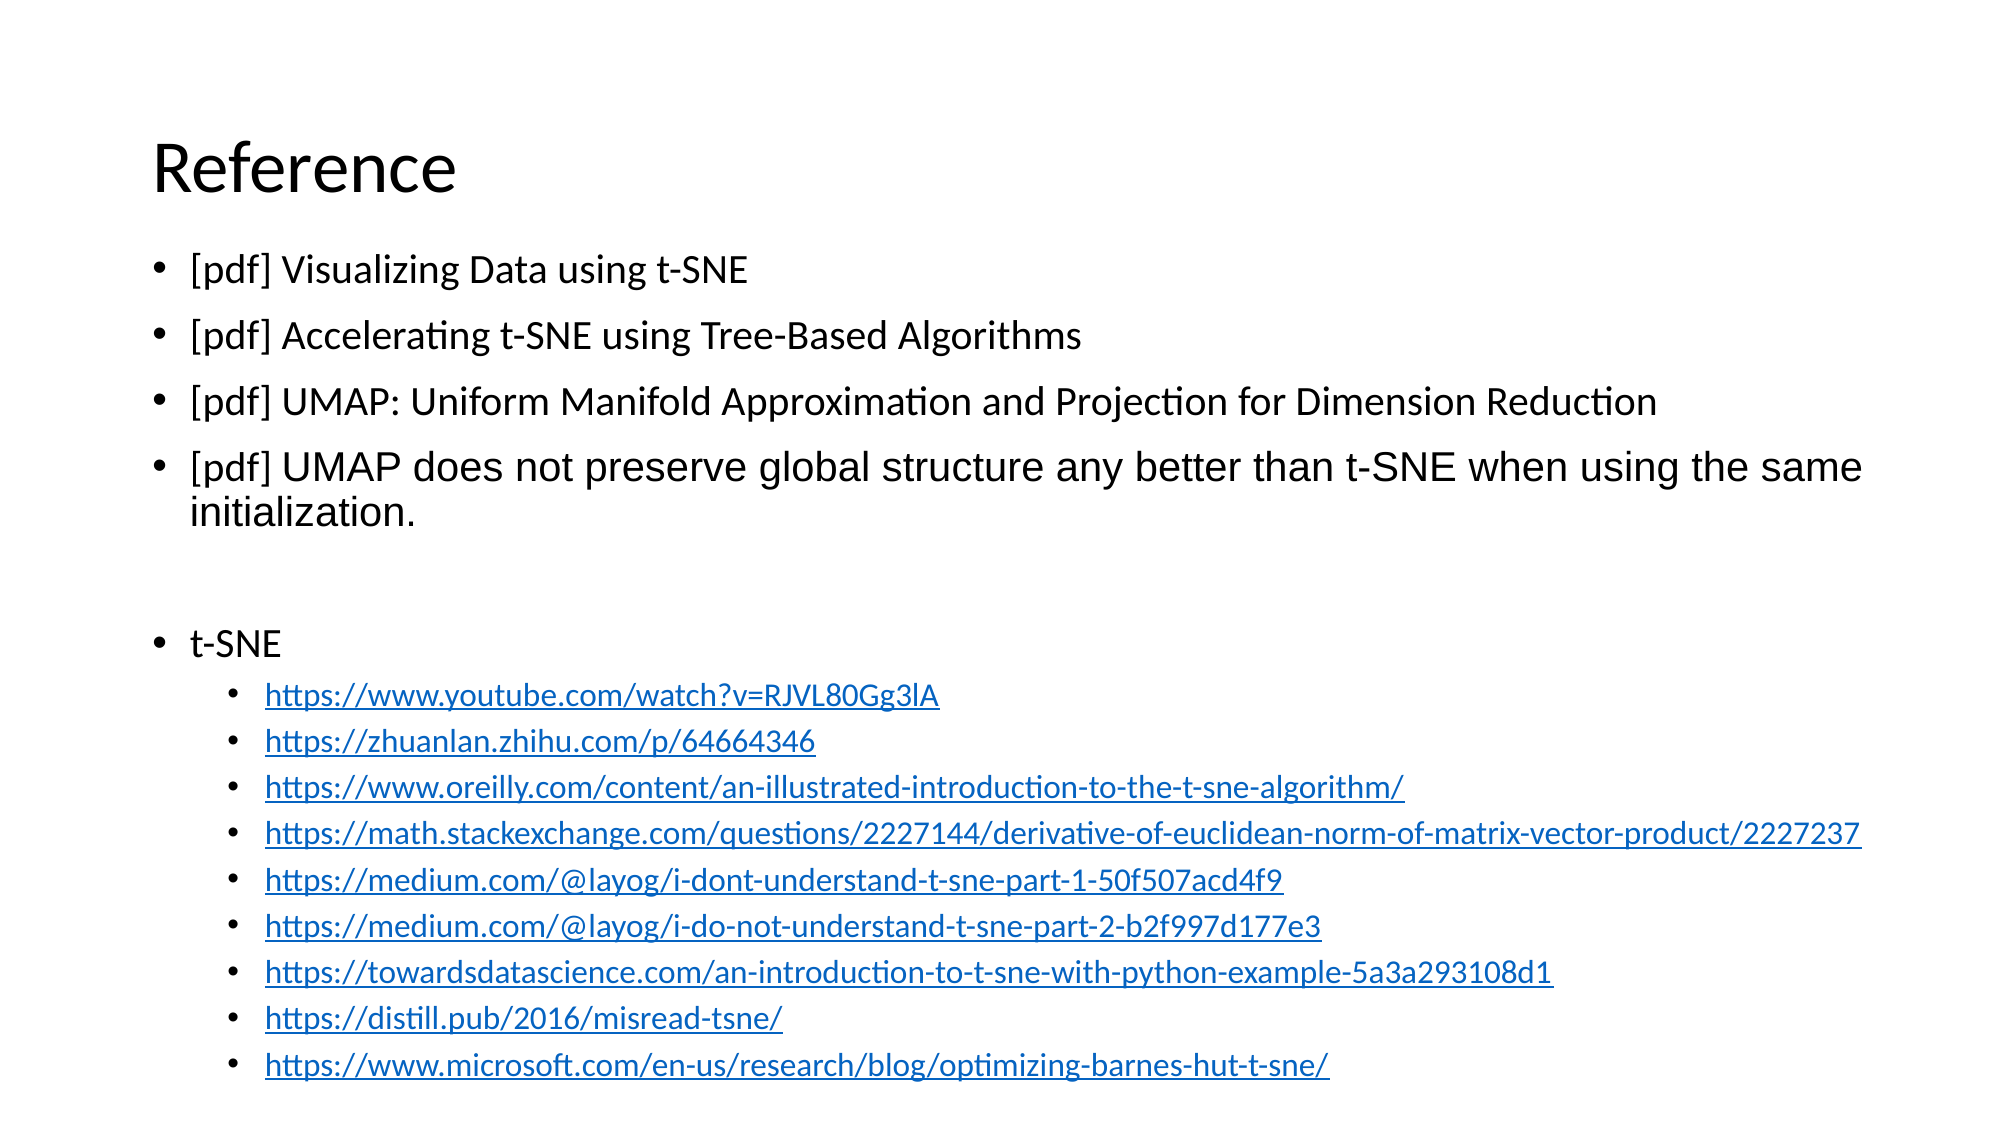

# Reference
[pdf] Visualizing Data using t-SNE
[pdf] Accelerating t-SNE using Tree-Based Algorithms
[pdf] UMAP: Uniform Manifold Approximation and Projection for Dimension Reduction
[pdf] UMAP does not preserve global structure any better than t-SNE when using the same initialization.

t-SNE
https://www.youtube.com/watch?v=RJVL80Gg3lA
https://zhuanlan.zhihu.com/p/64664346
https://www.oreilly.com/content/an-illustrated-introduction-to-the-t-sne-algorithm/
https://math.stackexchange.com/questions/2227144/derivative-of-euclidean-norm-of-matrix-vector-product/2227237
https://medium.com/@layog/i-dont-understand-t-sne-part-1-50f507acd4f9
https://medium.com/@layog/i-do-not-understand-t-sne-part-2-b2f997d177e3
https://towardsdatascience.com/an-introduction-to-t-sne-with-python-example-5a3a293108d1
https://distill.pub/2016/misread-tsne/
https://www.microsoft.com/en-us/research/blog/optimizing-barnes-hut-t-sne/